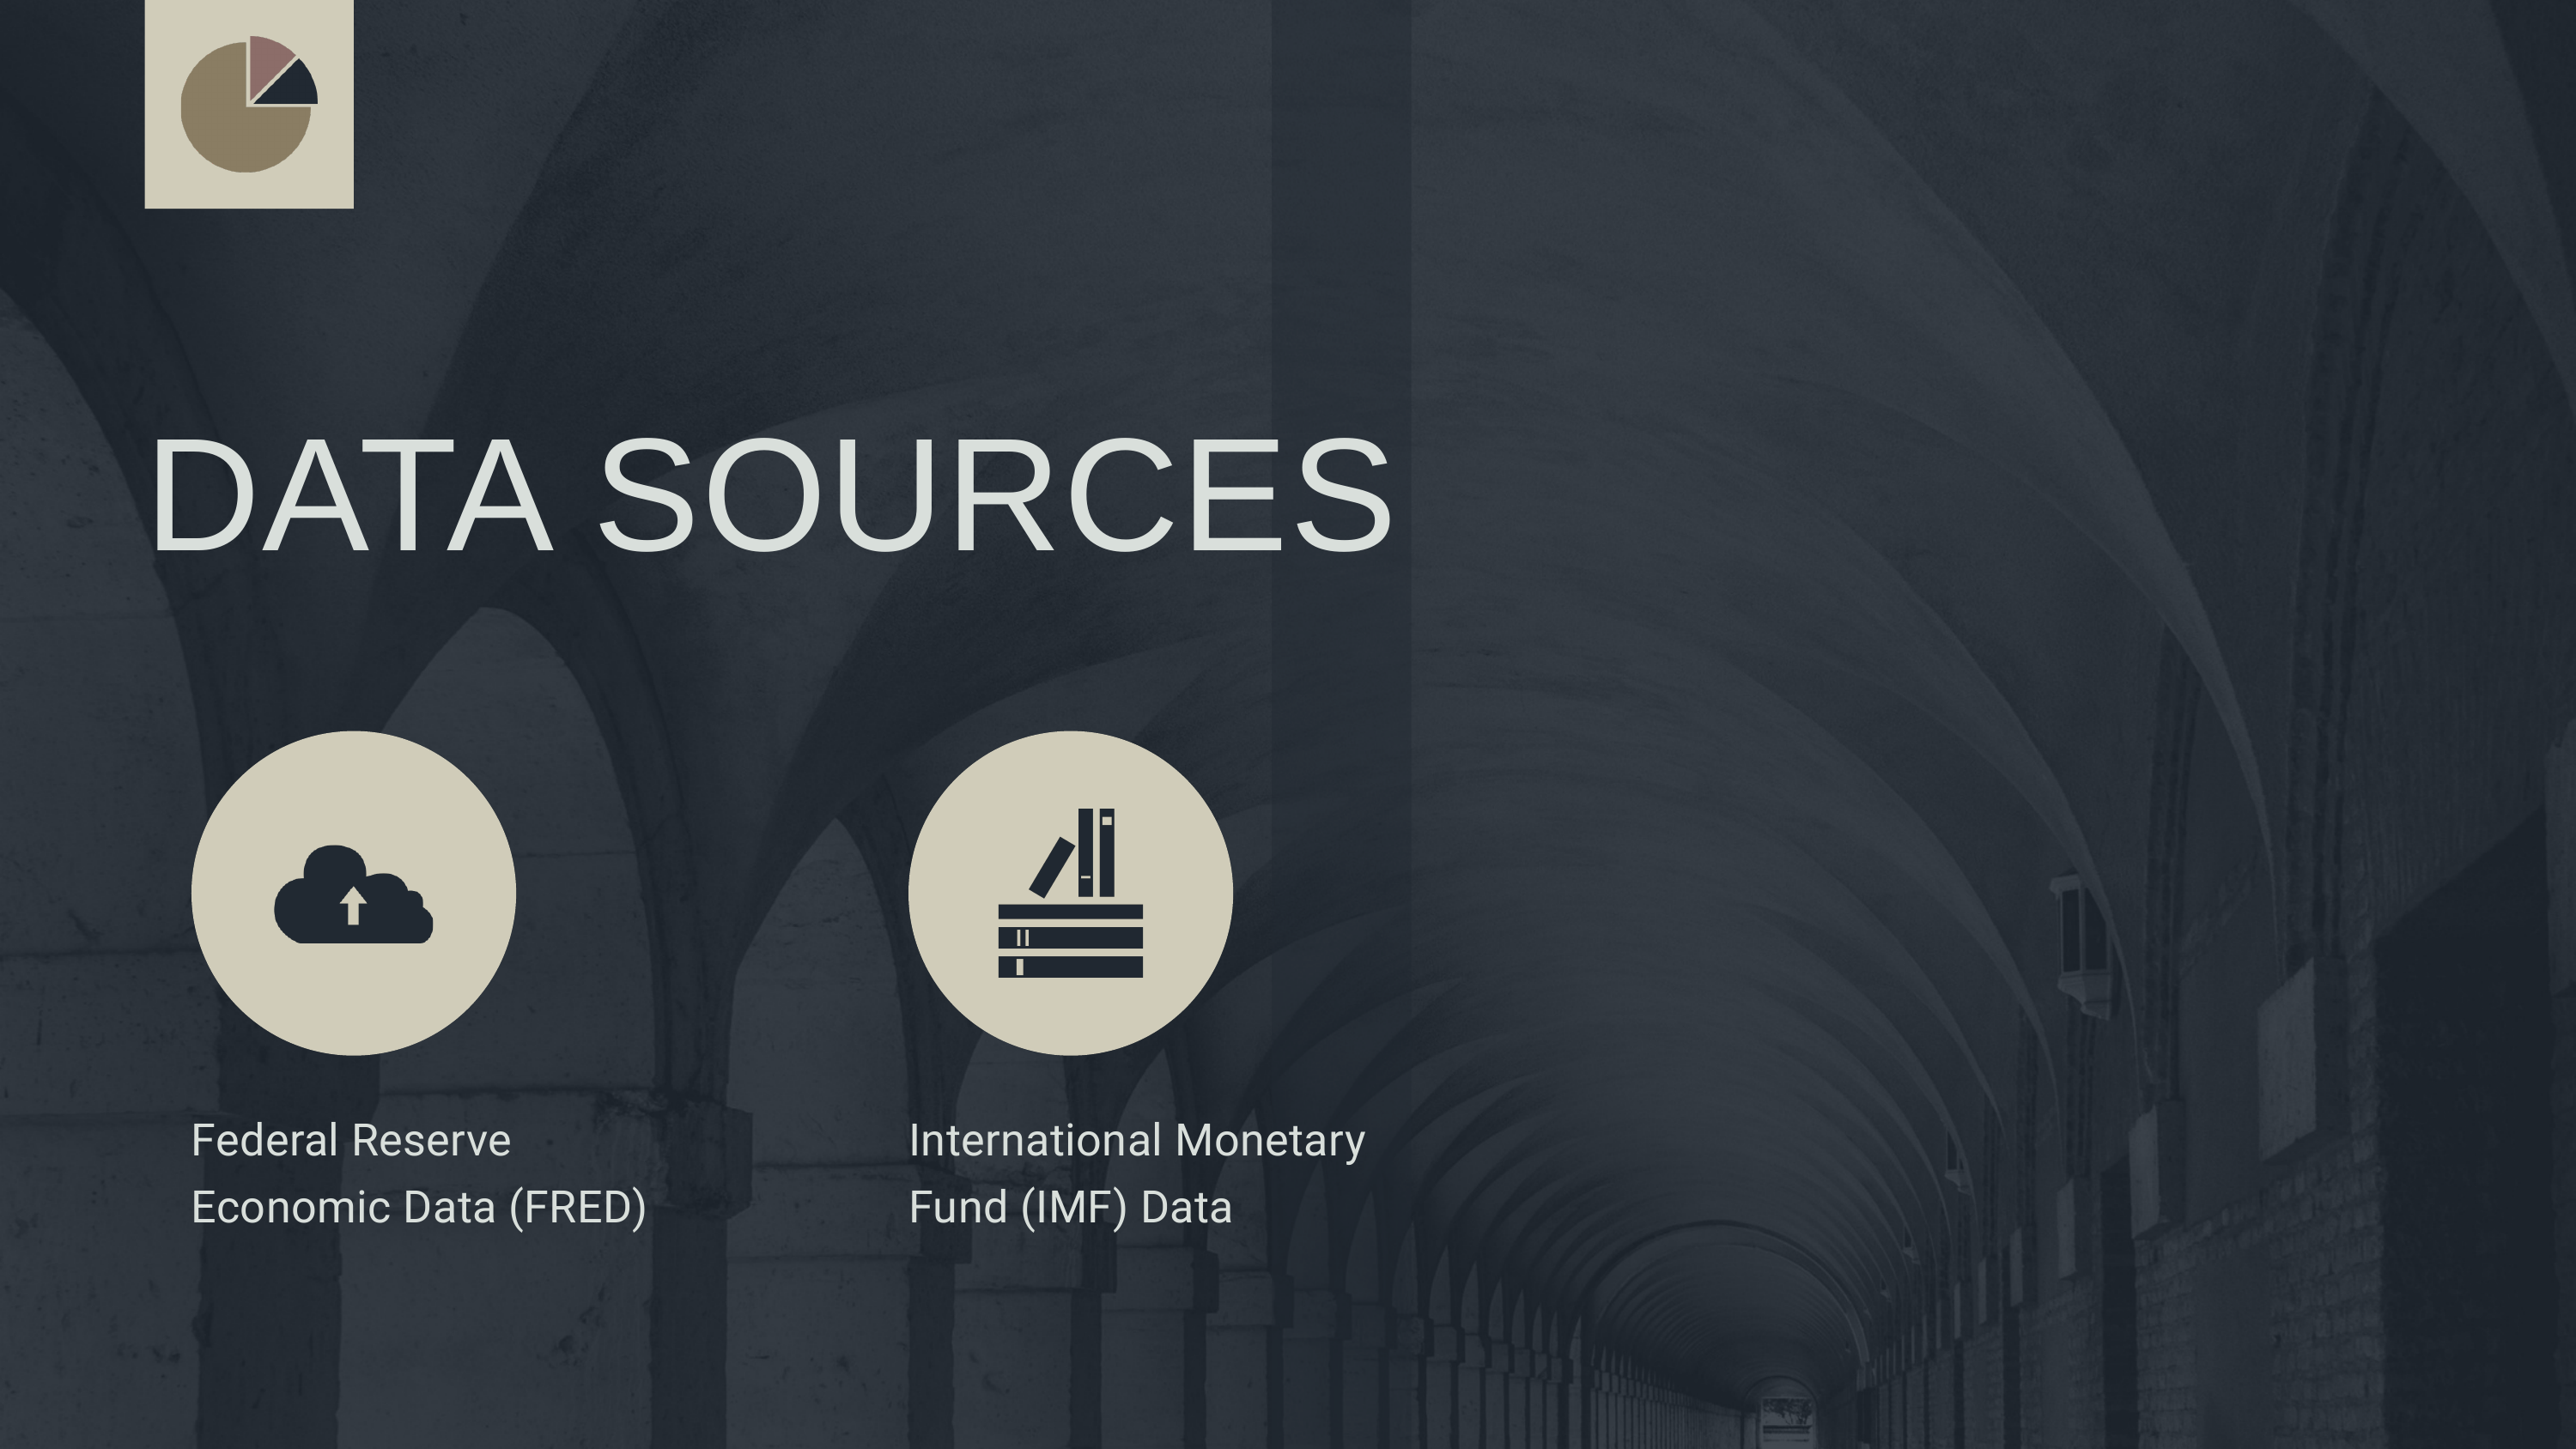

DATA SOURCES

Federal Reserve Economic Data (FRED)
International Monetary Fund (IMF) Data